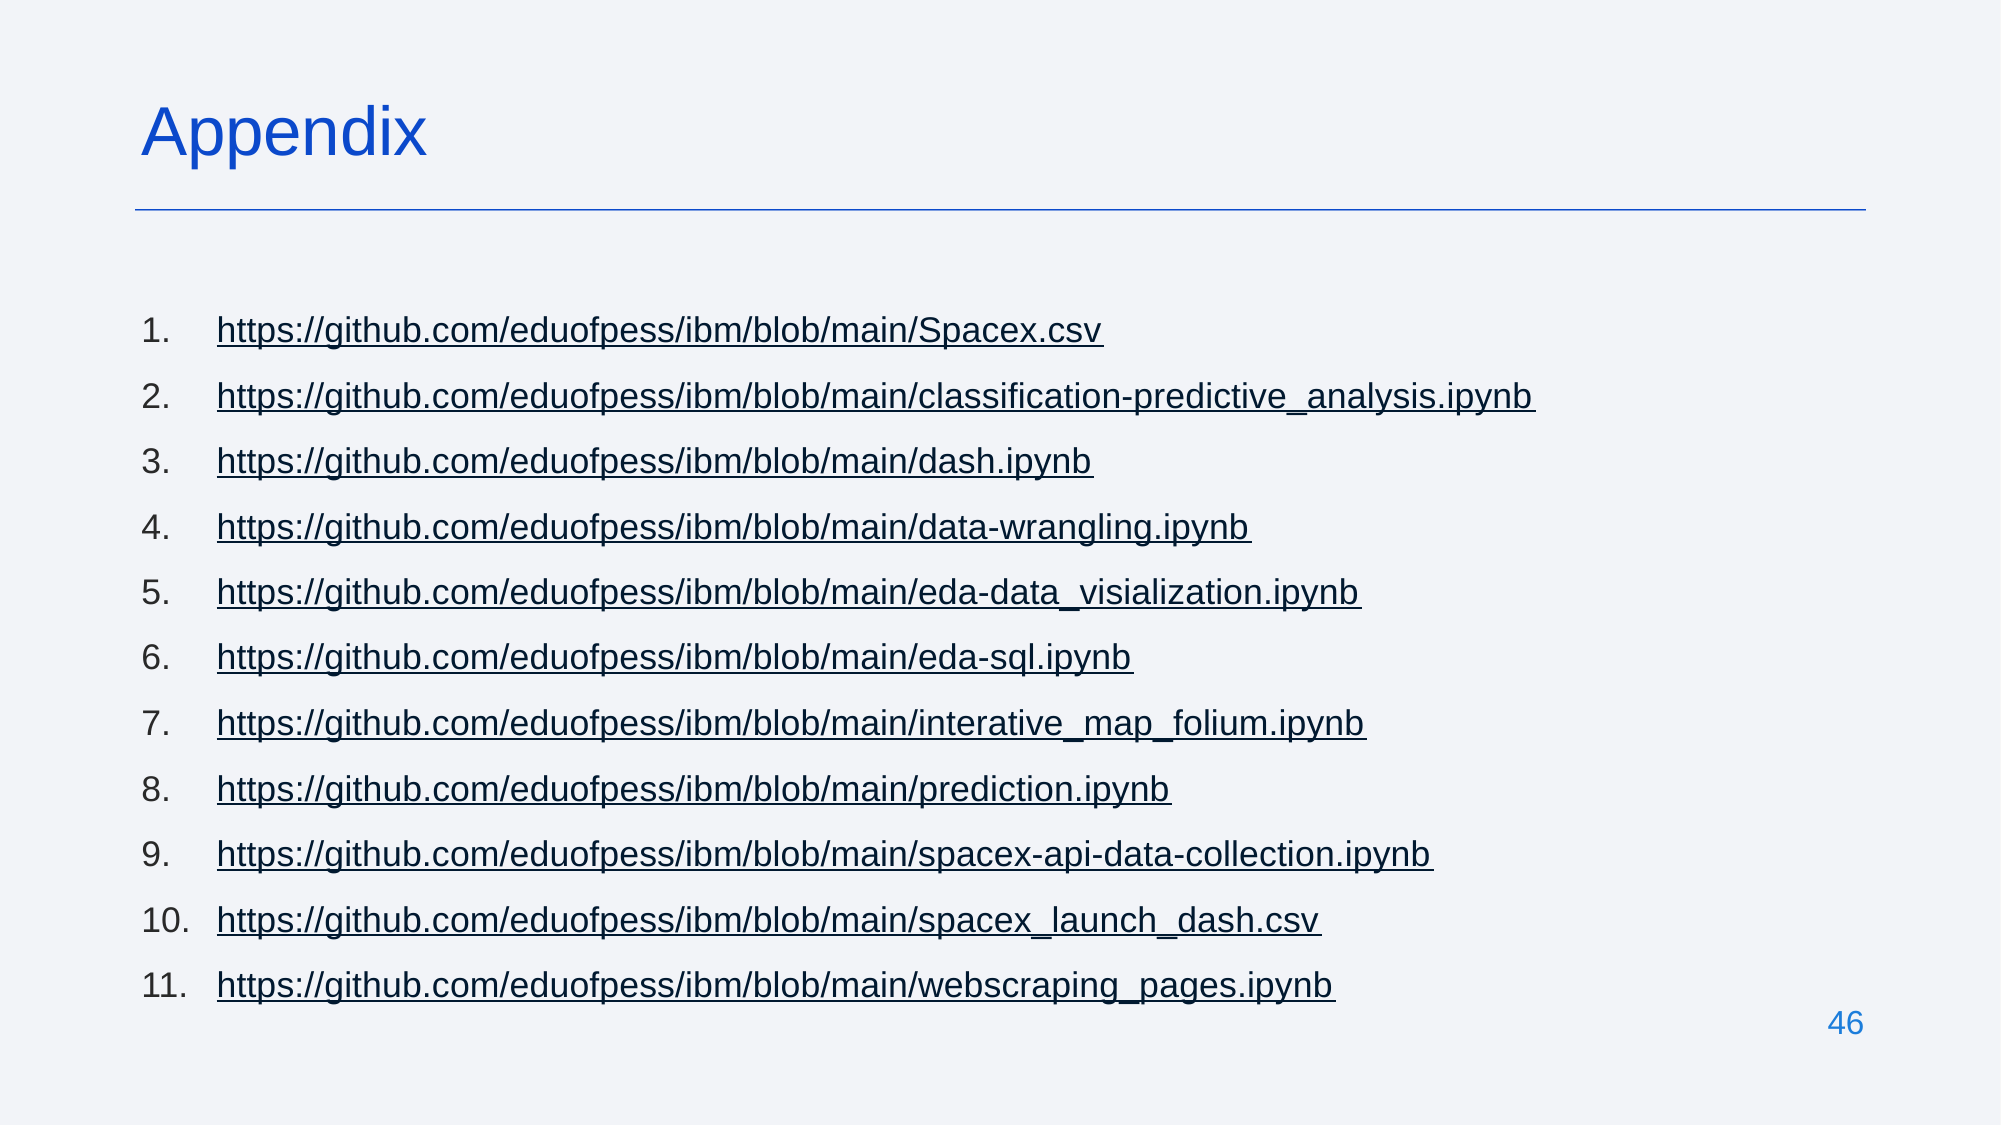

Appendix
https://github.com/eduofpess/ibm/blob/main/Spacex.csv
https://github.com/eduofpess/ibm/blob/main/classification-predictive_analysis.ipynb
https://github.com/eduofpess/ibm/blob/main/dash.ipynb
https://github.com/eduofpess/ibm/blob/main/data-wrangling.ipynb
https://github.com/eduofpess/ibm/blob/main/eda-data_visialization.ipynb
https://github.com/eduofpess/ibm/blob/main/eda-sql.ipynb
https://github.com/eduofpess/ibm/blob/main/interative_map_folium.ipynb
https://github.com/eduofpess/ibm/blob/main/prediction.ipynb
https://github.com/eduofpess/ibm/blob/main/spacex-api-data-collection.ipynb
https://github.com/eduofpess/ibm/blob/main/spacex_launch_dash.csv
https://github.com/eduofpess/ibm/blob/main/webscraping_pages.ipynb

46